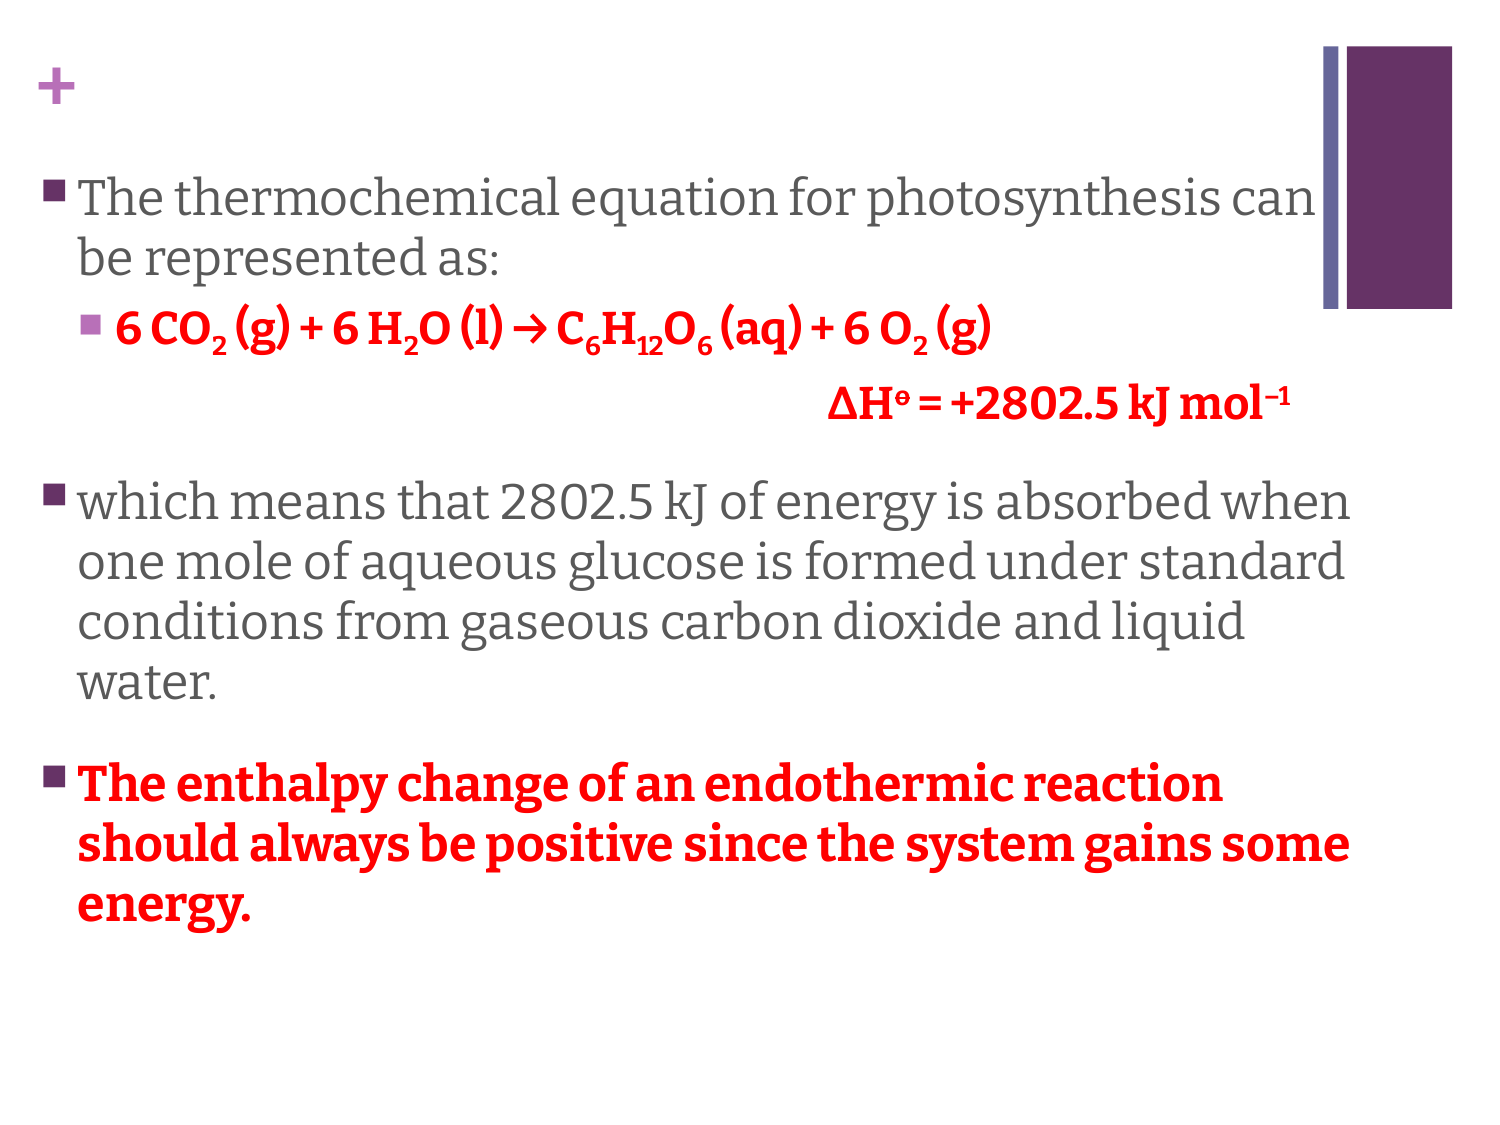

The thermochemical equation for photosynthesis can be represented as:
6 CO2 (g) + 6 H2O (l) → C6H12O6 (aq) + 6 O2 (g)
		  			ΔHo = +2802.5 kJ mol–1
which means that 2802.5 kJ of energy is absorbed when one mole of aqueous glucose is formed under standard conditions from gaseous carbon dioxide and liquid water.
The enthalpy change of an endothermic reaction should always be positive since the system gains some energy.